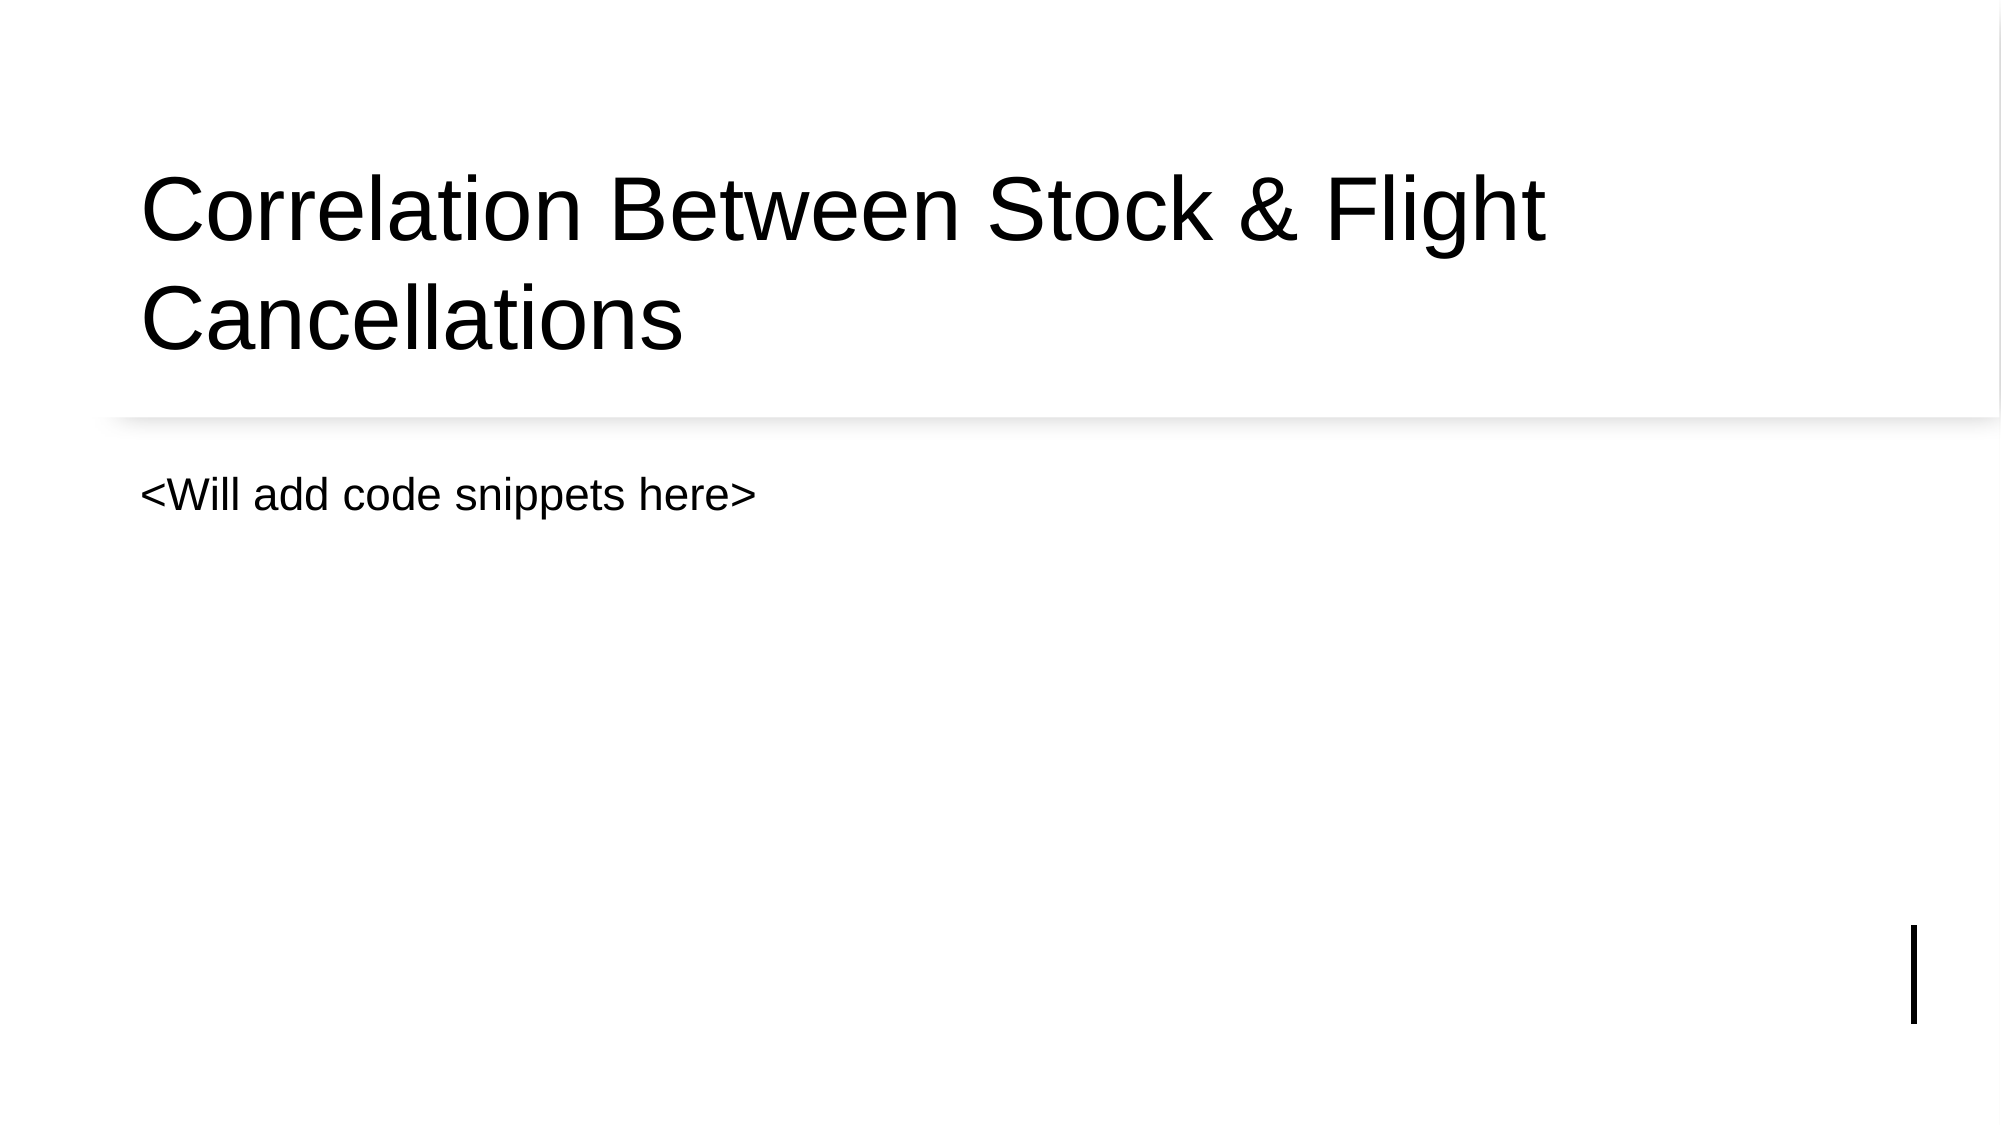

# Correlation Between Stock & Flight Cancellations
<Will add code snippets here>